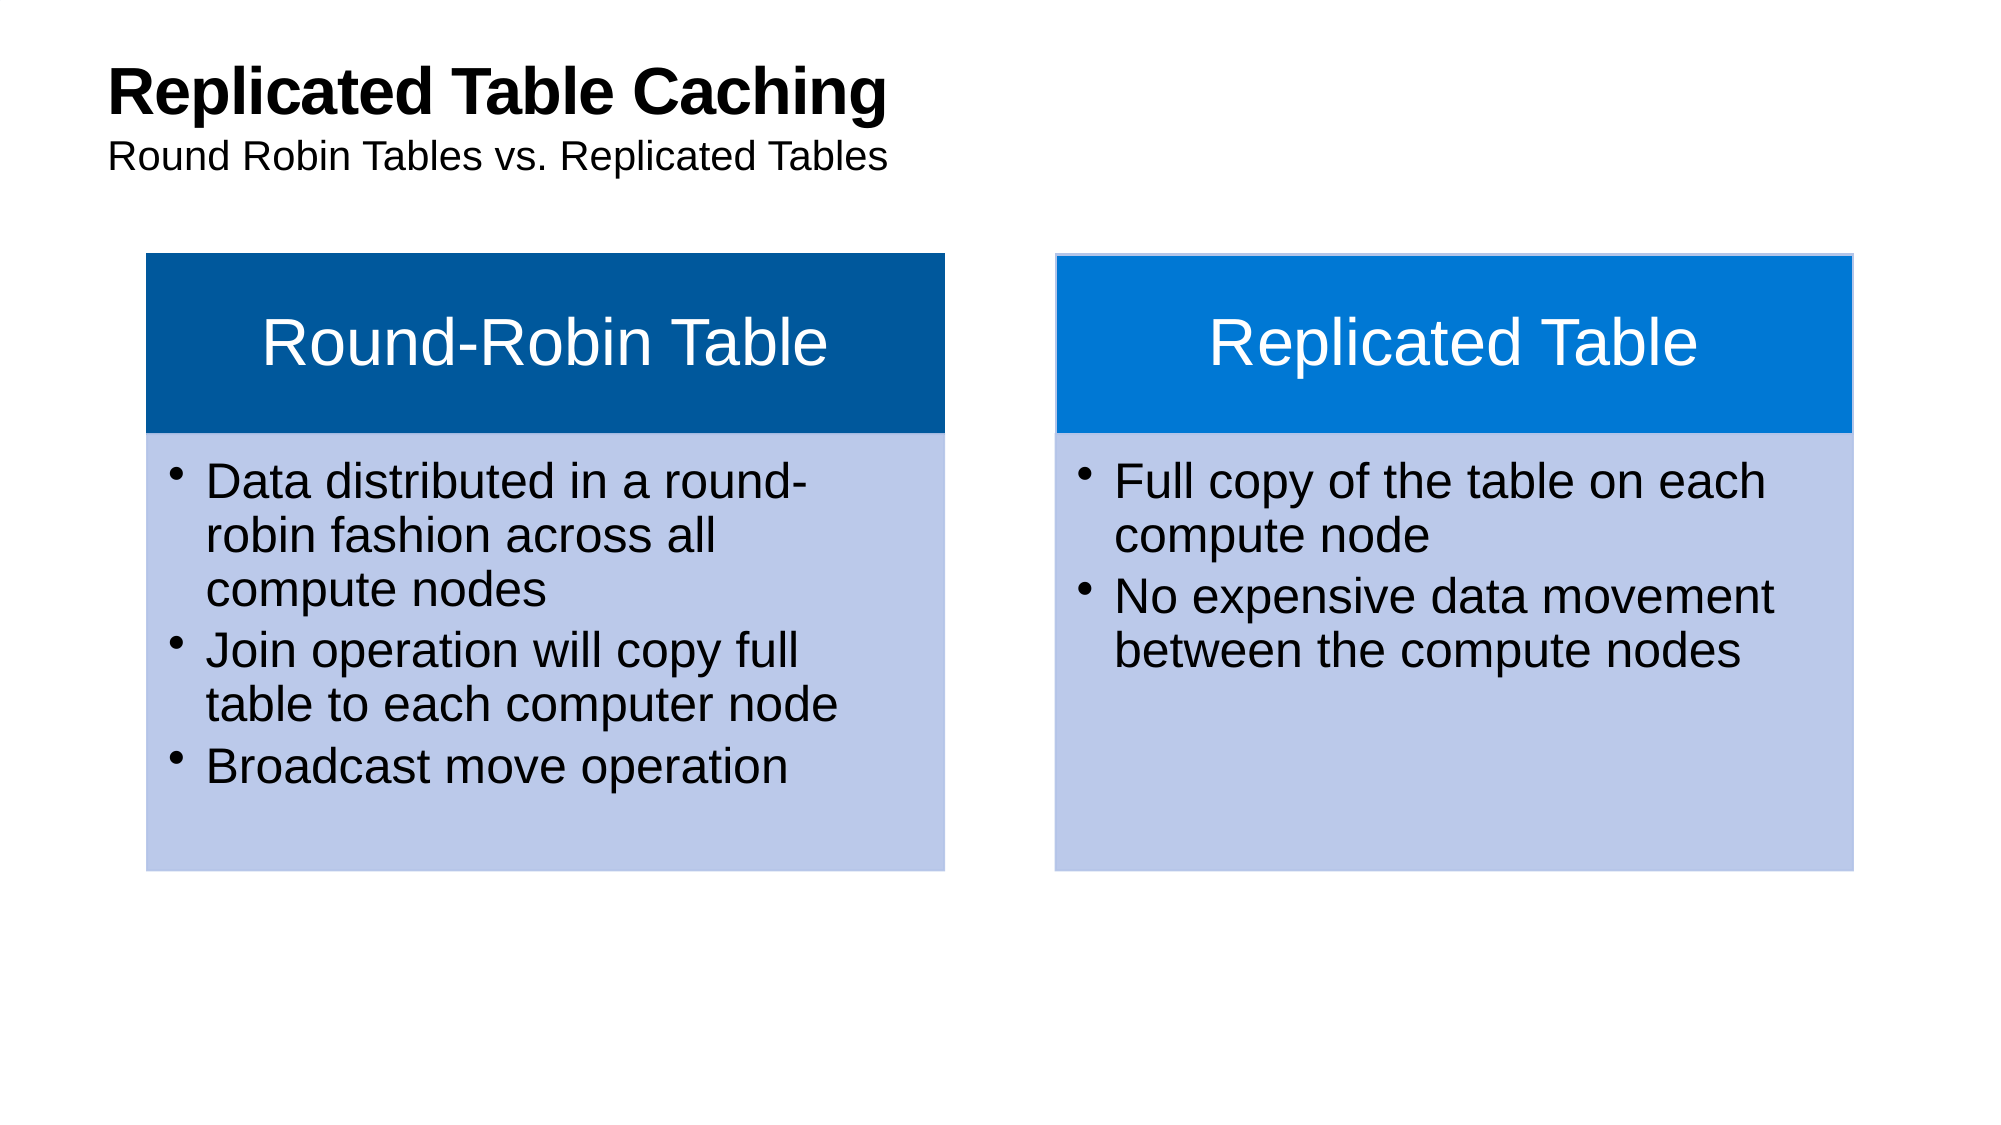

# Replicated Table Caching
Round Robin Tables vs. Replicated Tables

Round-Robin Table
Data distributed in a round-robin fashion across all compute nodes
Join operation will copy full table to each computer node
Broadcast move operation
Replicated Table
Full copy of the table on each compute node
No expensive data movement between the compute nodes